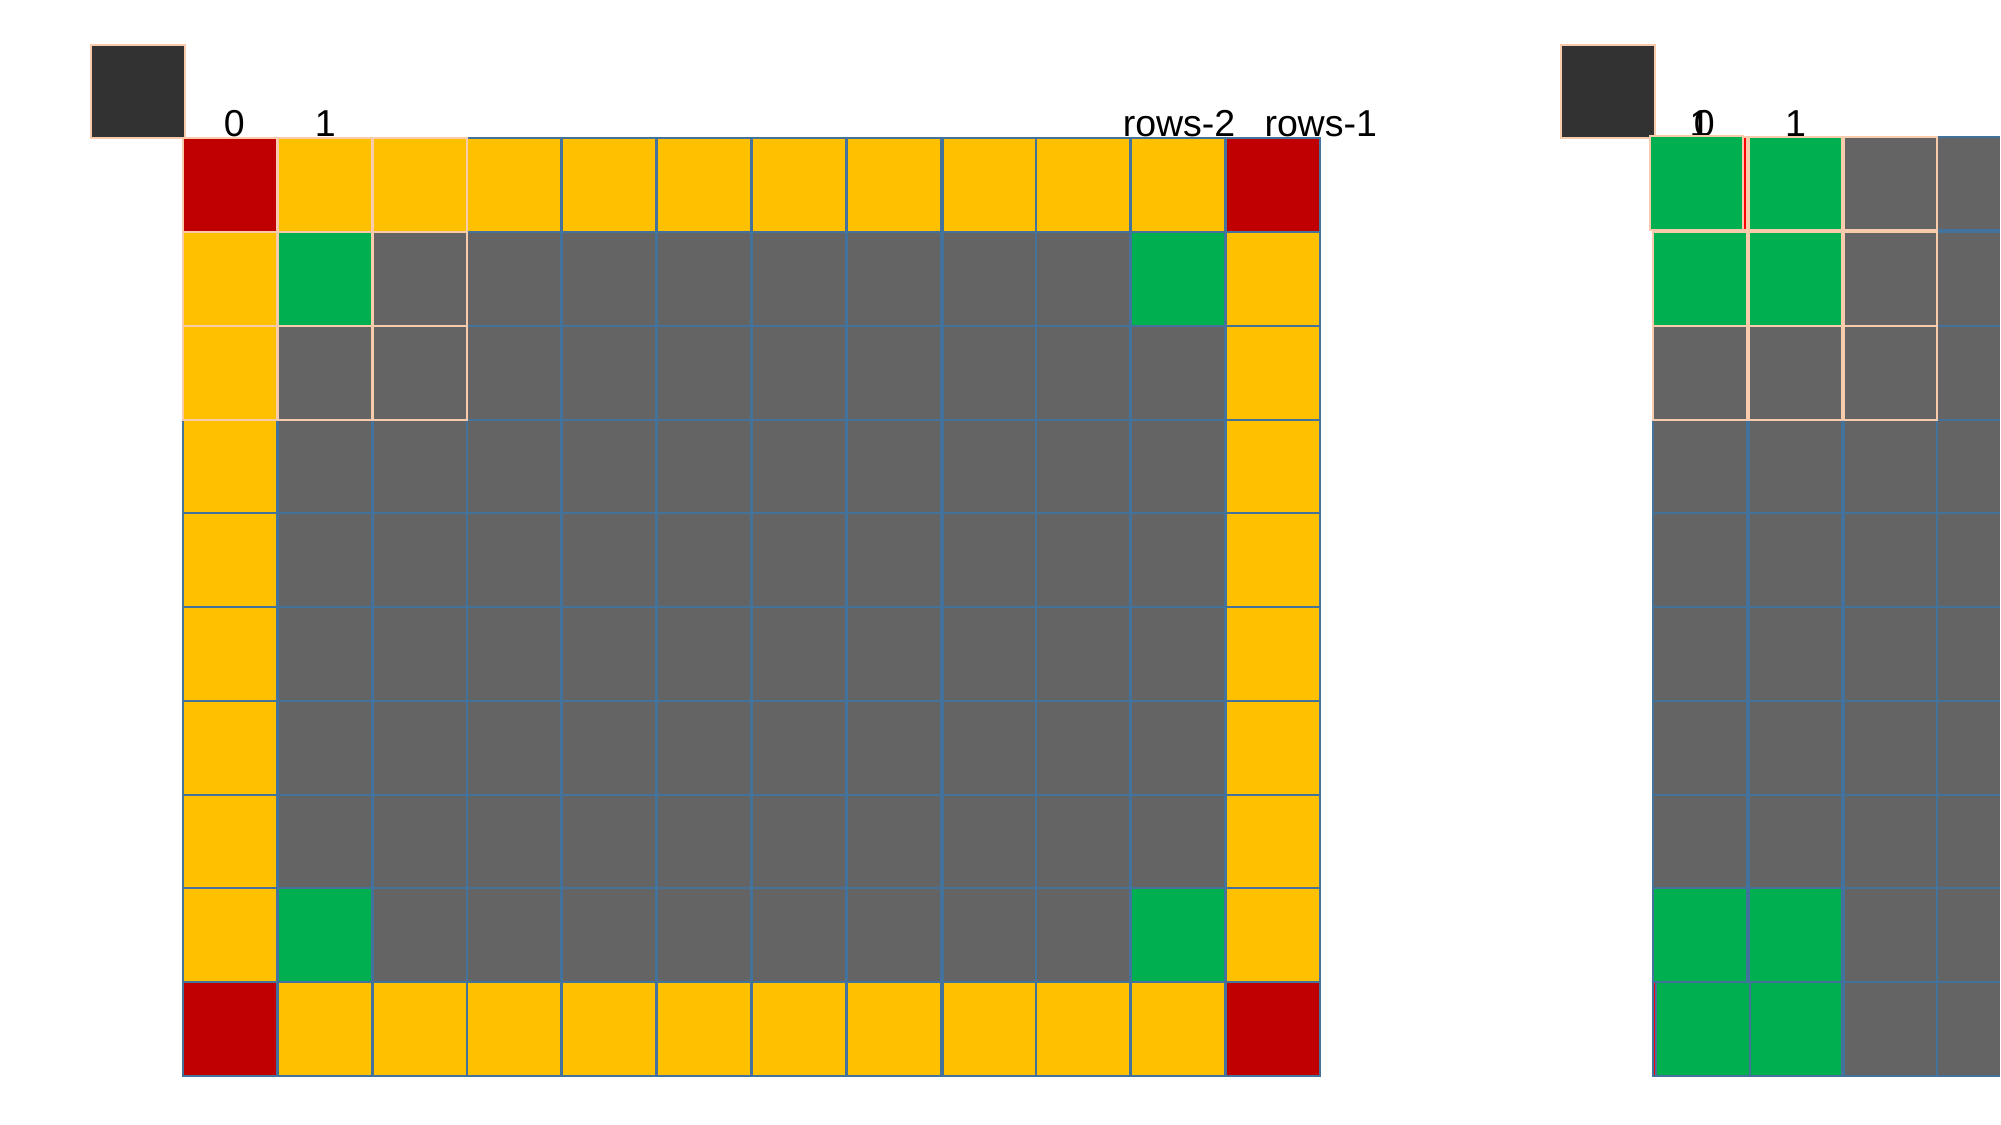

0
1
rows-2
rows-1
1
0
1
rows-2
rows-1